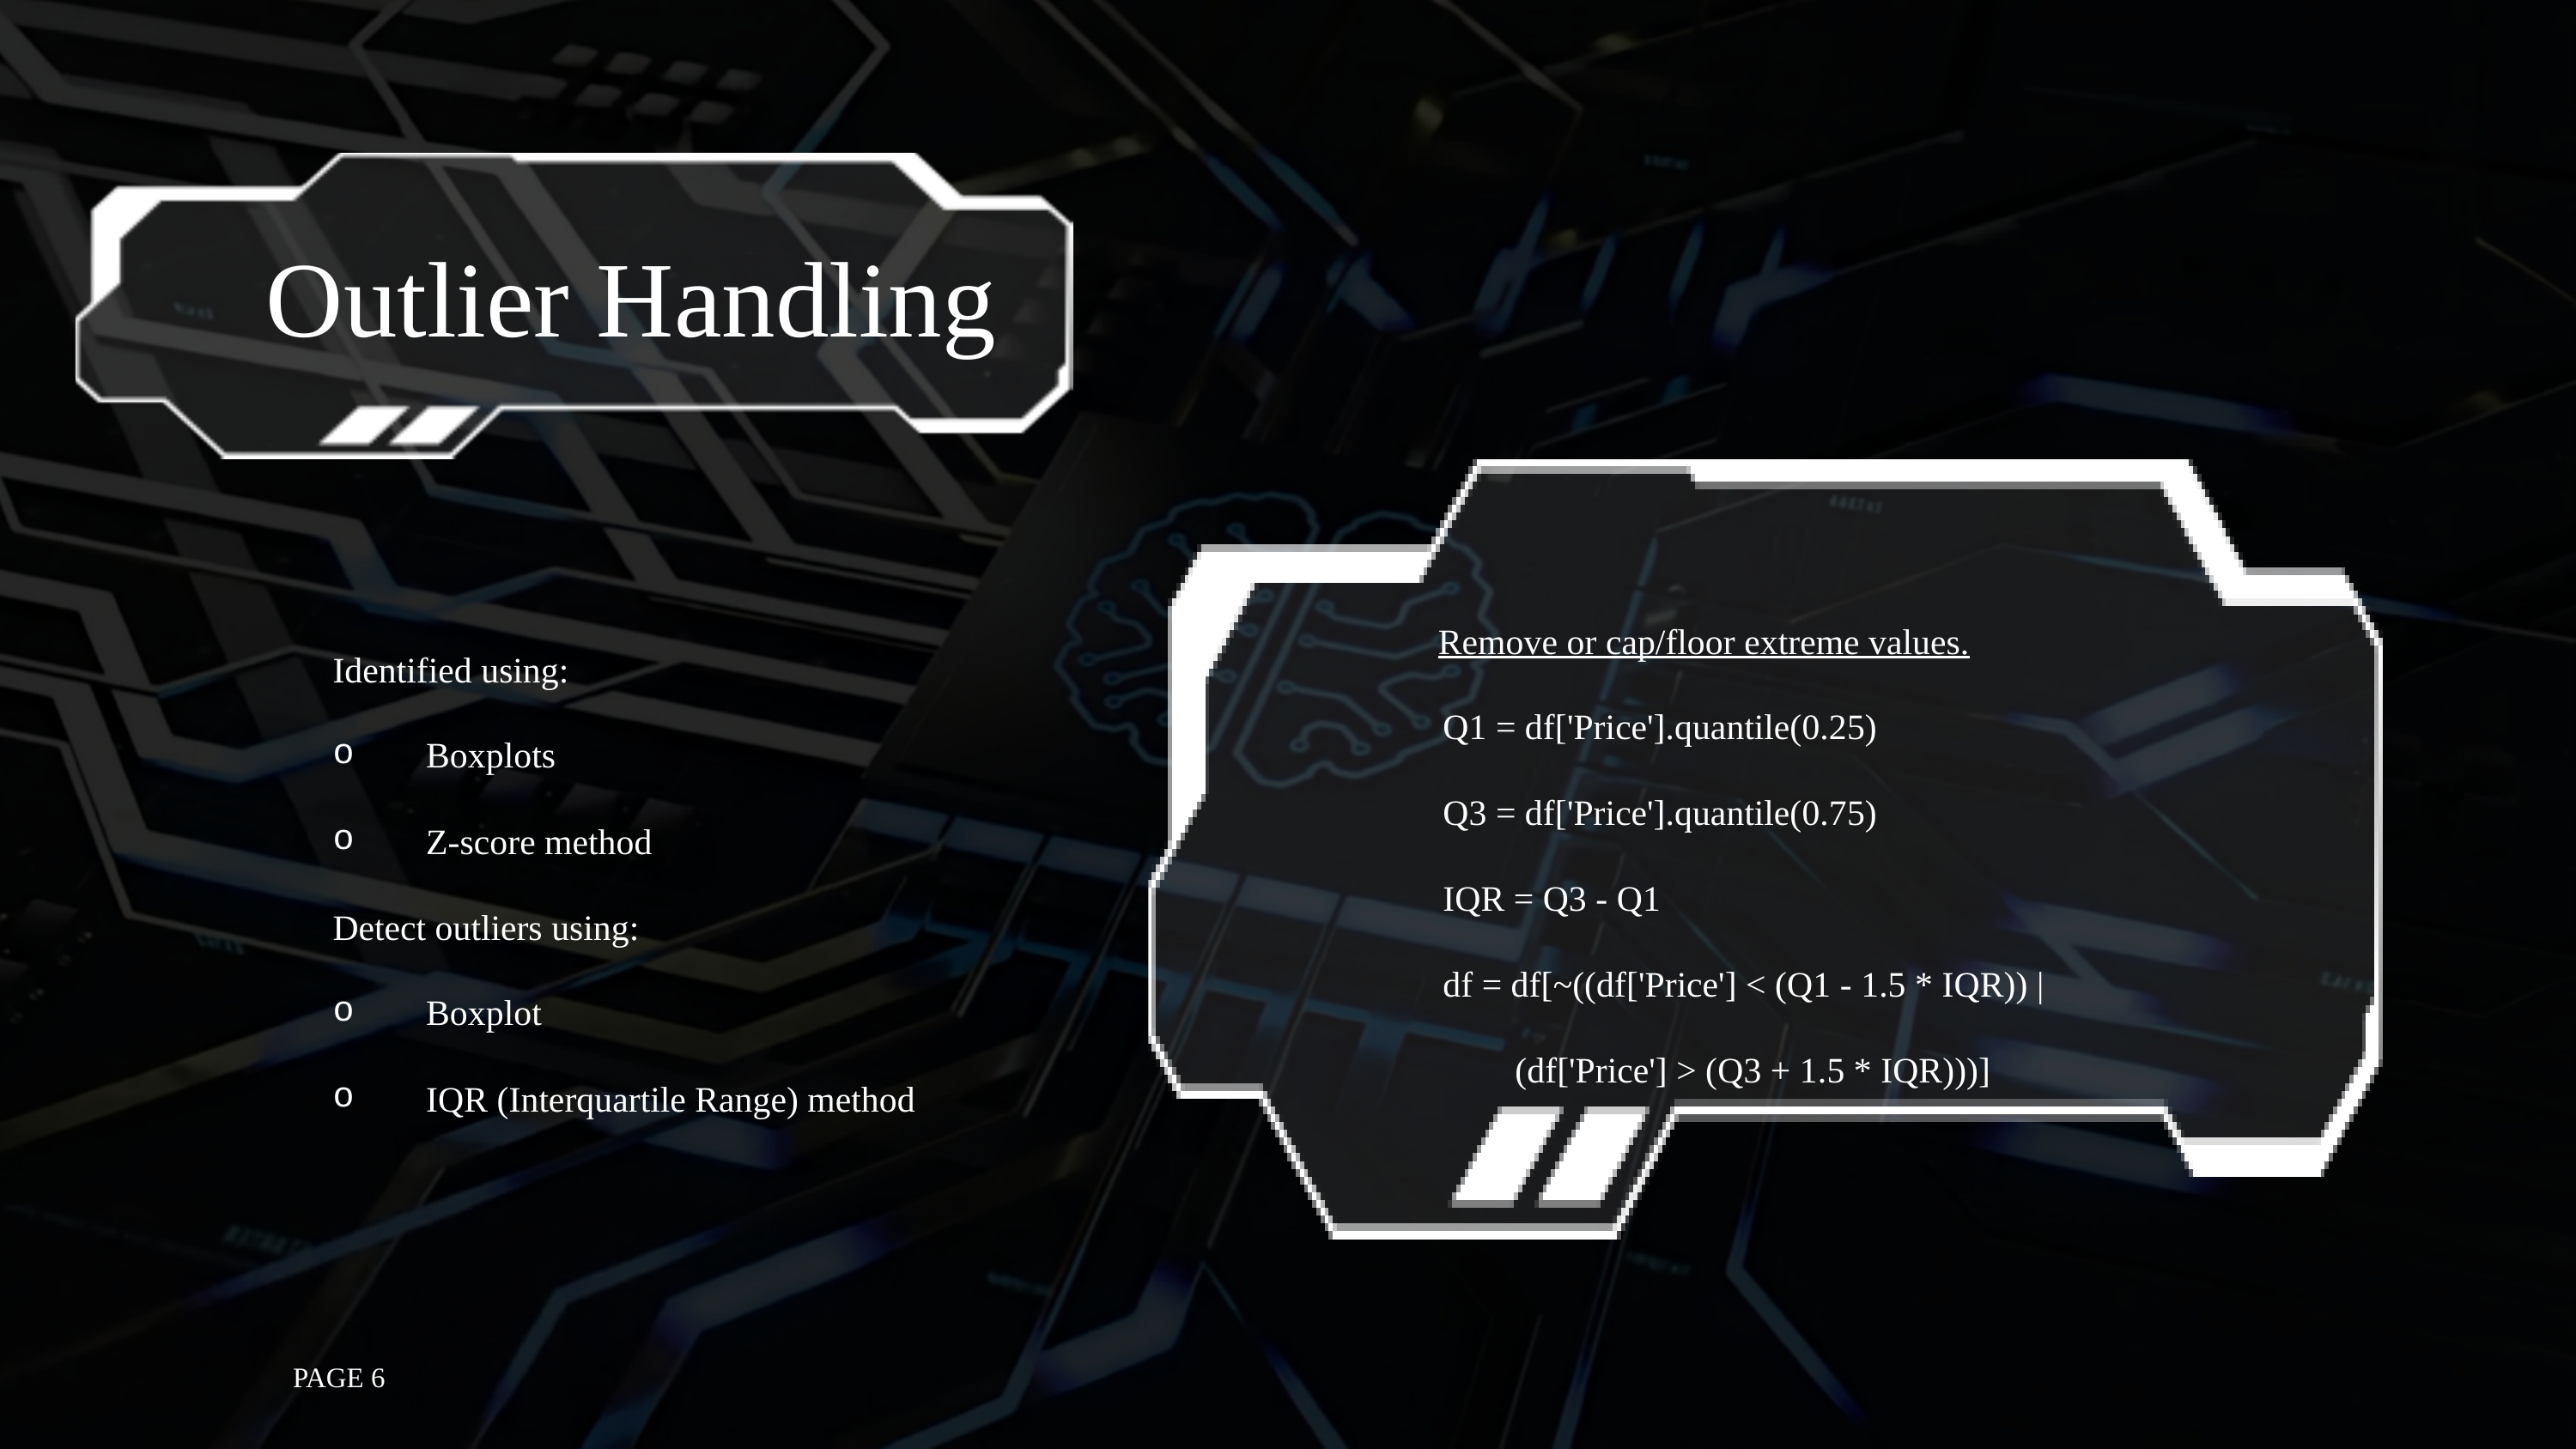

Outlier Handling

Remove or cap/floor extreme values.
Identified using:
     Boxplots
     Z-score method
Detect outliers using:
     Boxplot
     IQR (Interquartile Range) method
Q1 = df['Price'].quantile(0.25)
Q3 = df['Price'].quantile(0.75)
IQR = Q3 - Q1
df = df[~((df['Price'] < (Q1 - 1.5 * IQR)) |
        (df['Price'] > (Q3 + 1.5 * IQR)))]
PAGE 6